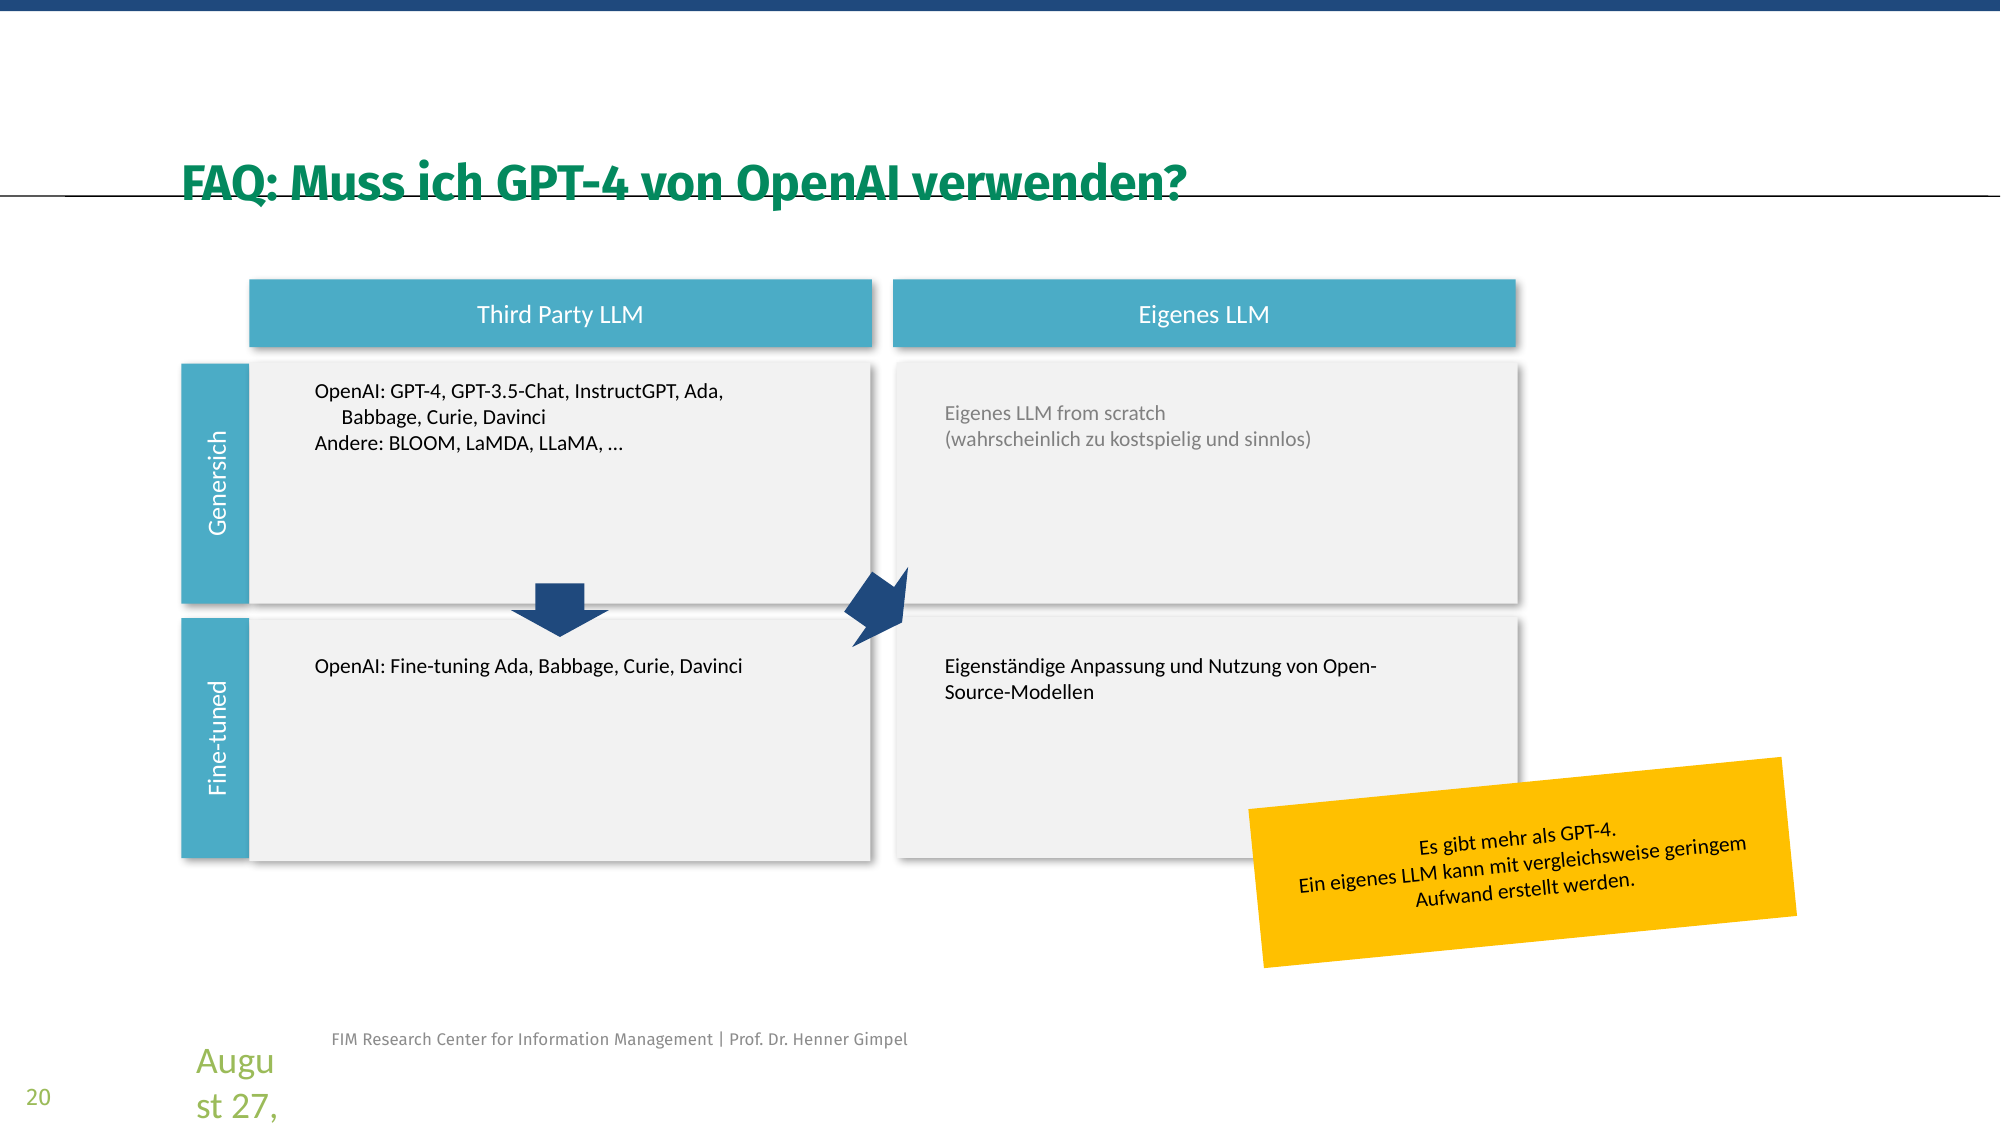

# FAQ: Muss ich GPT-4 von OpenAI verwenden?
Third Party LLM
Eigenes LLM

OpenAI: GPT-4, GPT-3.5-Chat, InstructGPT, Ada, Babbage, Curie, Davinci
Andere: BLOOM, LaMDA, LLaMA, …
Eigenes LLM from scratch
(wahrscheinlich zu kostspielig und sinnlos)
Genersich

OpenAI: Fine-tuning Ada, Babbage, Curie, Davinci
Eigenständige Anpassung und Nutzung von Open-Source-Modellen
Fine-tuned
Es gibt mehr als GPT-4.
Ein eigenes LLM kann mit vergleichsweise geringem Aufwand erstellt werden.

August 27, 2024
FIM Research Center for Information Management | Prof. Dr. Henner Gimpel
20